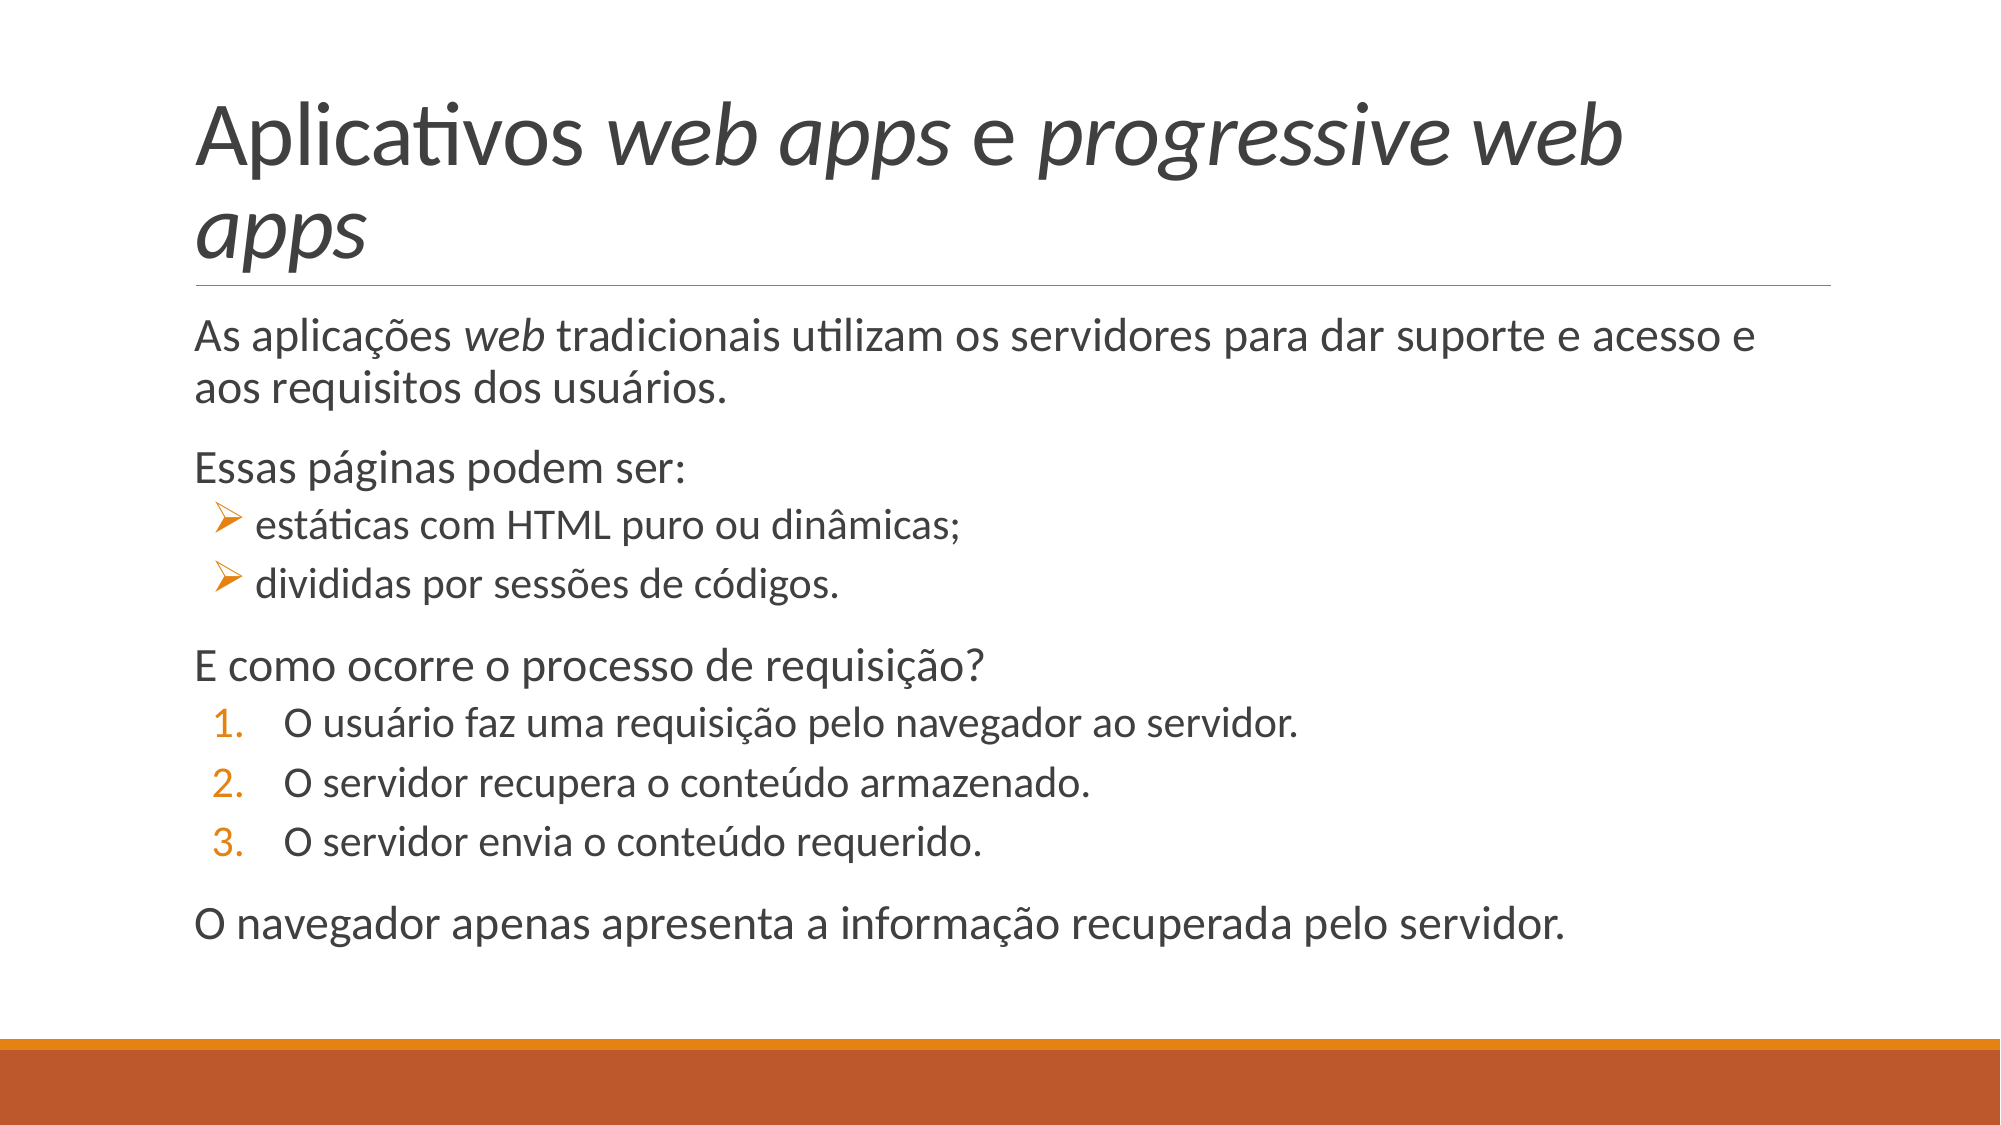

# Aplicativos web apps e progressive web apps
As aplicações web tradicionais utilizam os servidores para dar suporte e acesso e aos requisitos dos usuários.
Essas páginas podem ser:
 estáticas com HTML puro ou dinâmicas;
 divididas por sessões de códigos.
E como ocorre o processo de requisição?
O usuário faz uma requisição pelo navegador ao servidor.
O servidor recupera o conteúdo armazenado.
O servidor envia o conteúdo requerido.
O navegador apenas apresenta a informação recuperada pelo servidor.